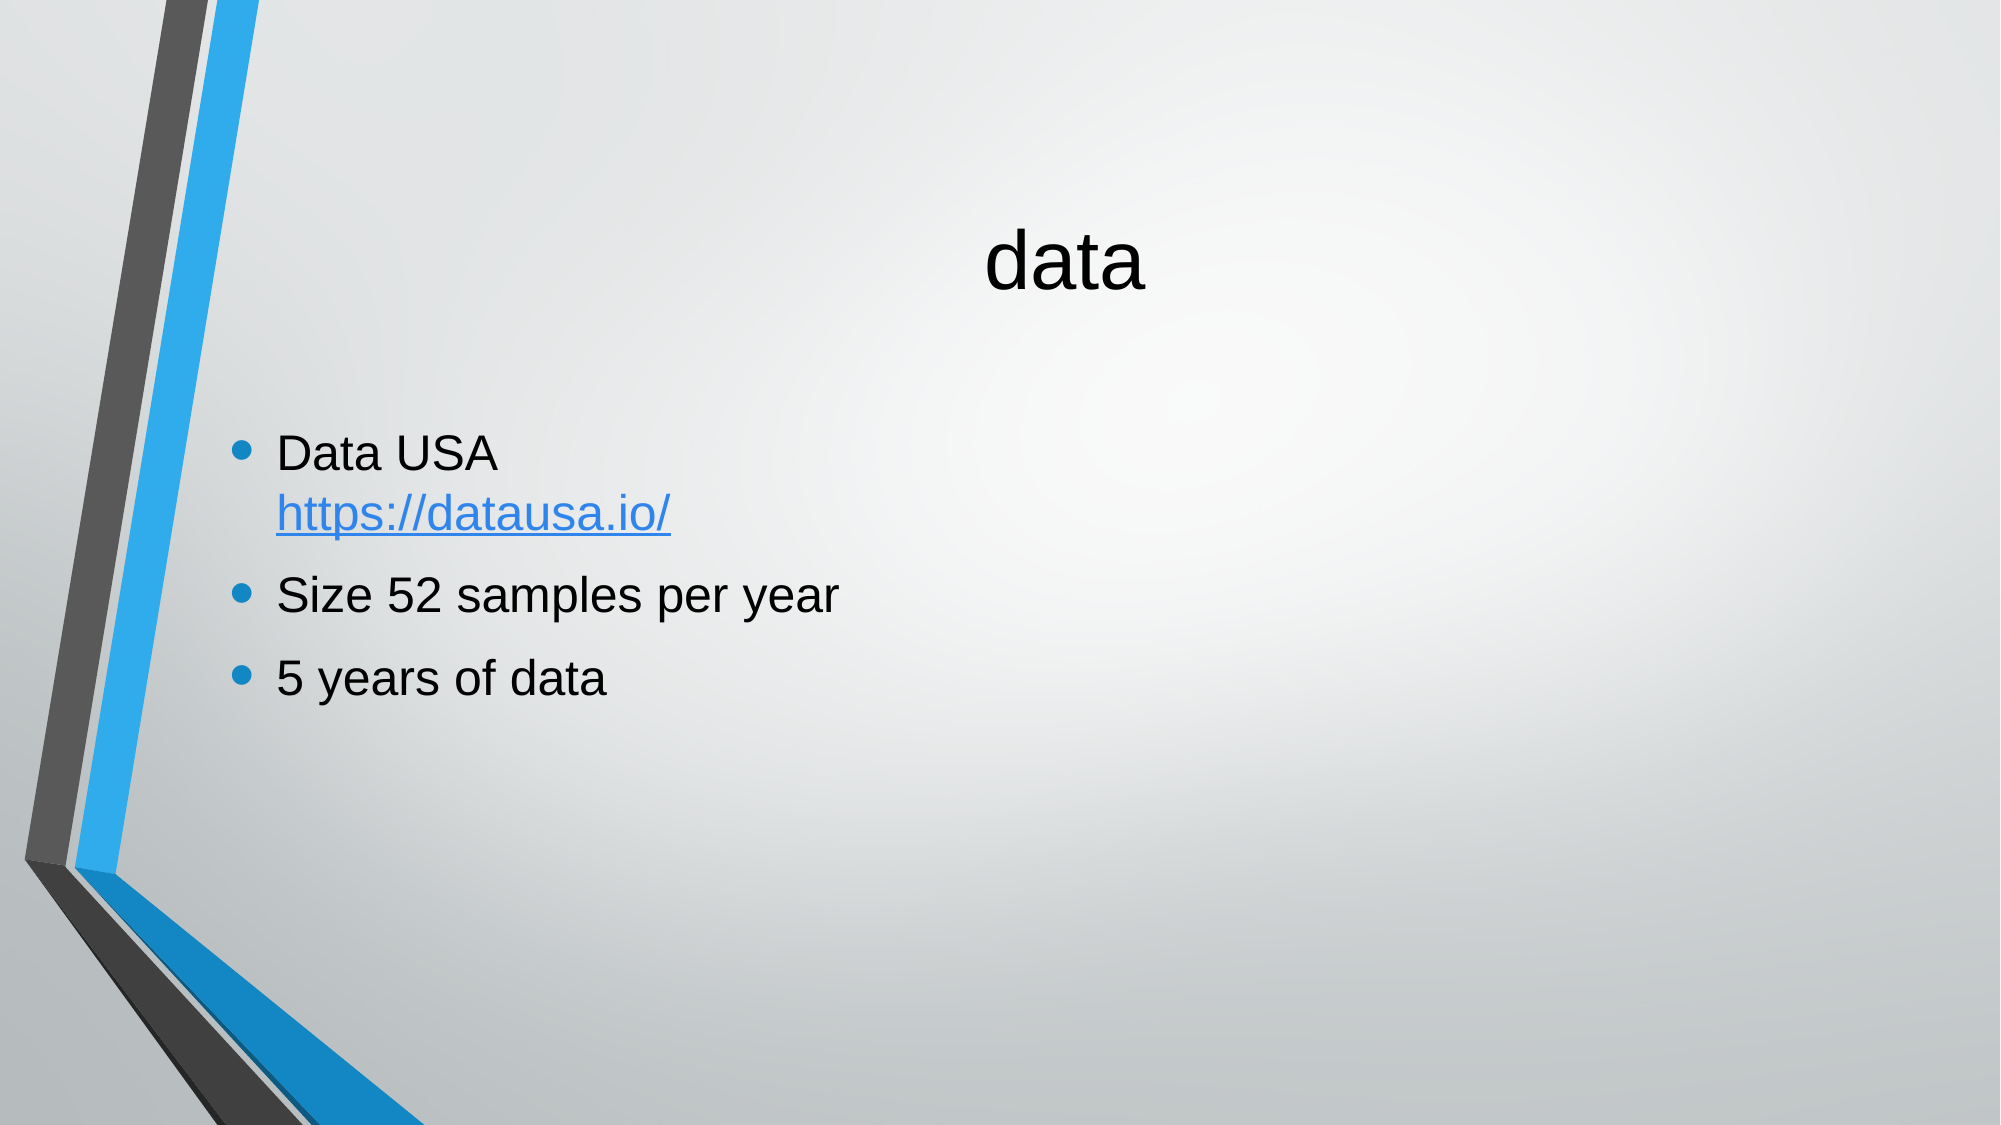

# data
Data USA
https://datausa.io/
Size 52 samples per year
5 years of data